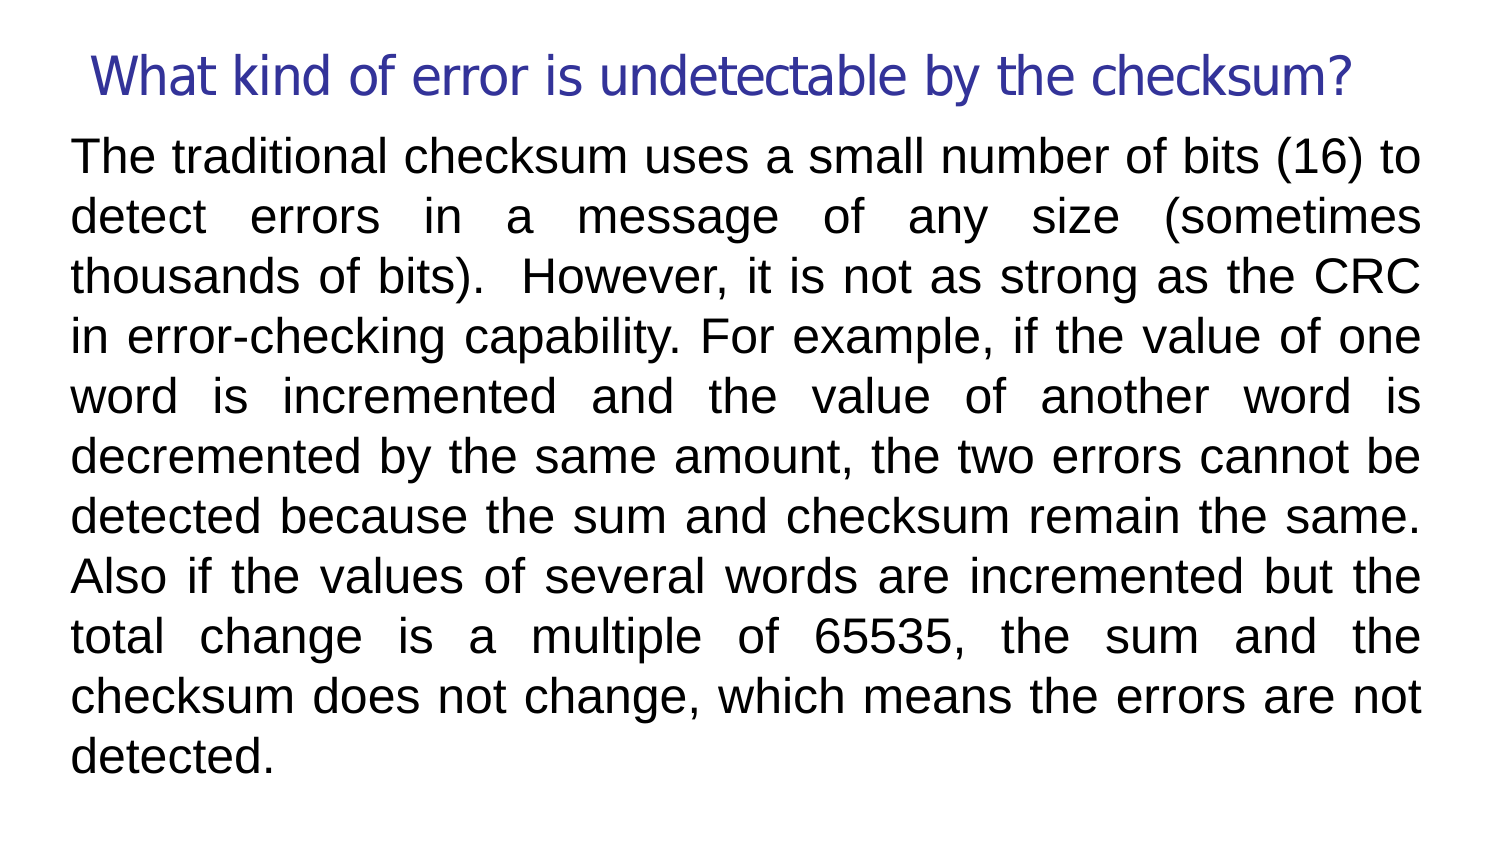

# What kind of error is undetectable by the checksum?
The traditional checksum uses a small number of bits (16) to detect errors in a message of any size (sometimes thousands of bits).  However, it is not as strong as the CRC in error-checking capability. For example, if the value of one word is incremented and the value of another word is decremented by the same amount, the two errors cannot be detected because the sum and checksum remain the same. Also if the values of several words are incremented but the total change is a multiple of 65535, the sum and the checksum does not change, which means the errors are not detected.